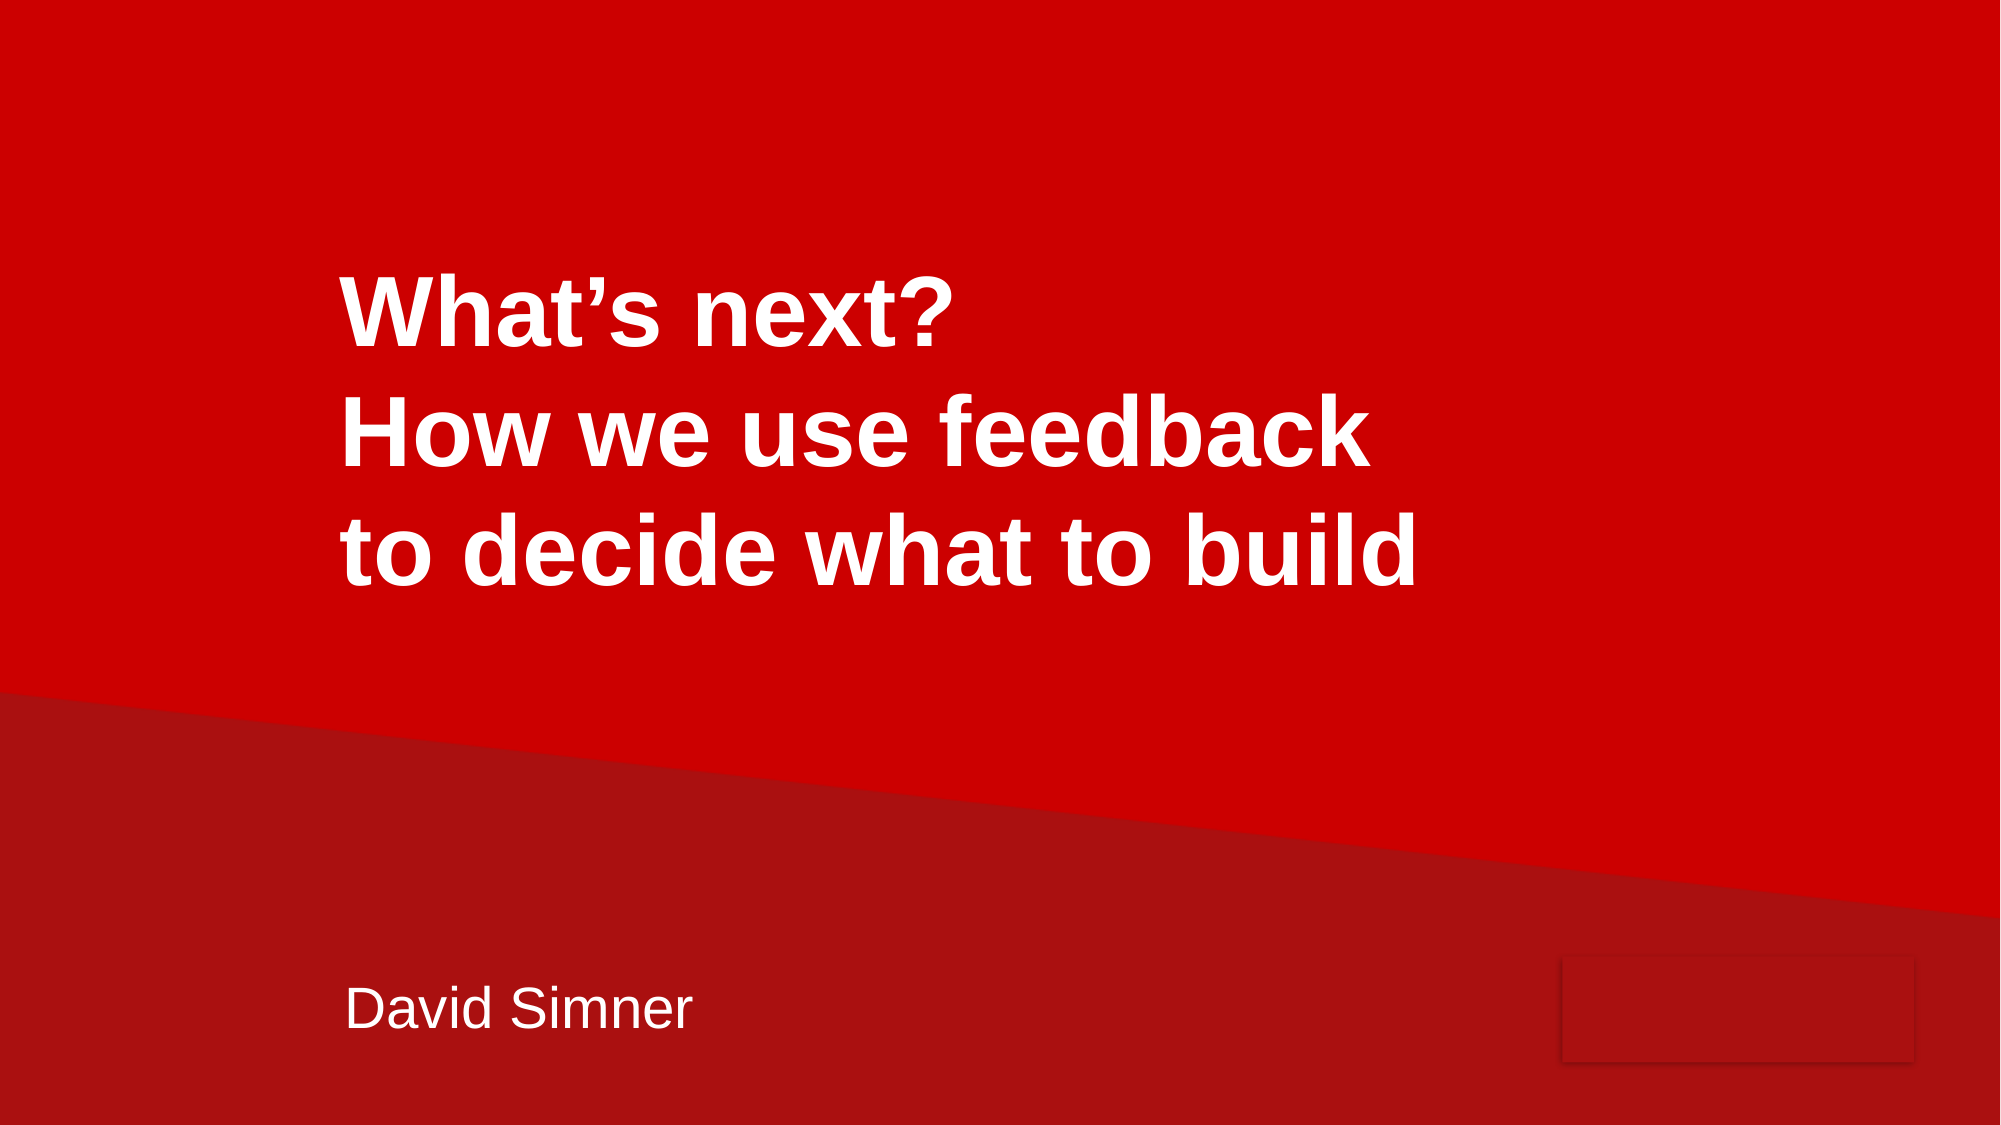

# What’s next? How we use feedback to decide what to build
David Simner